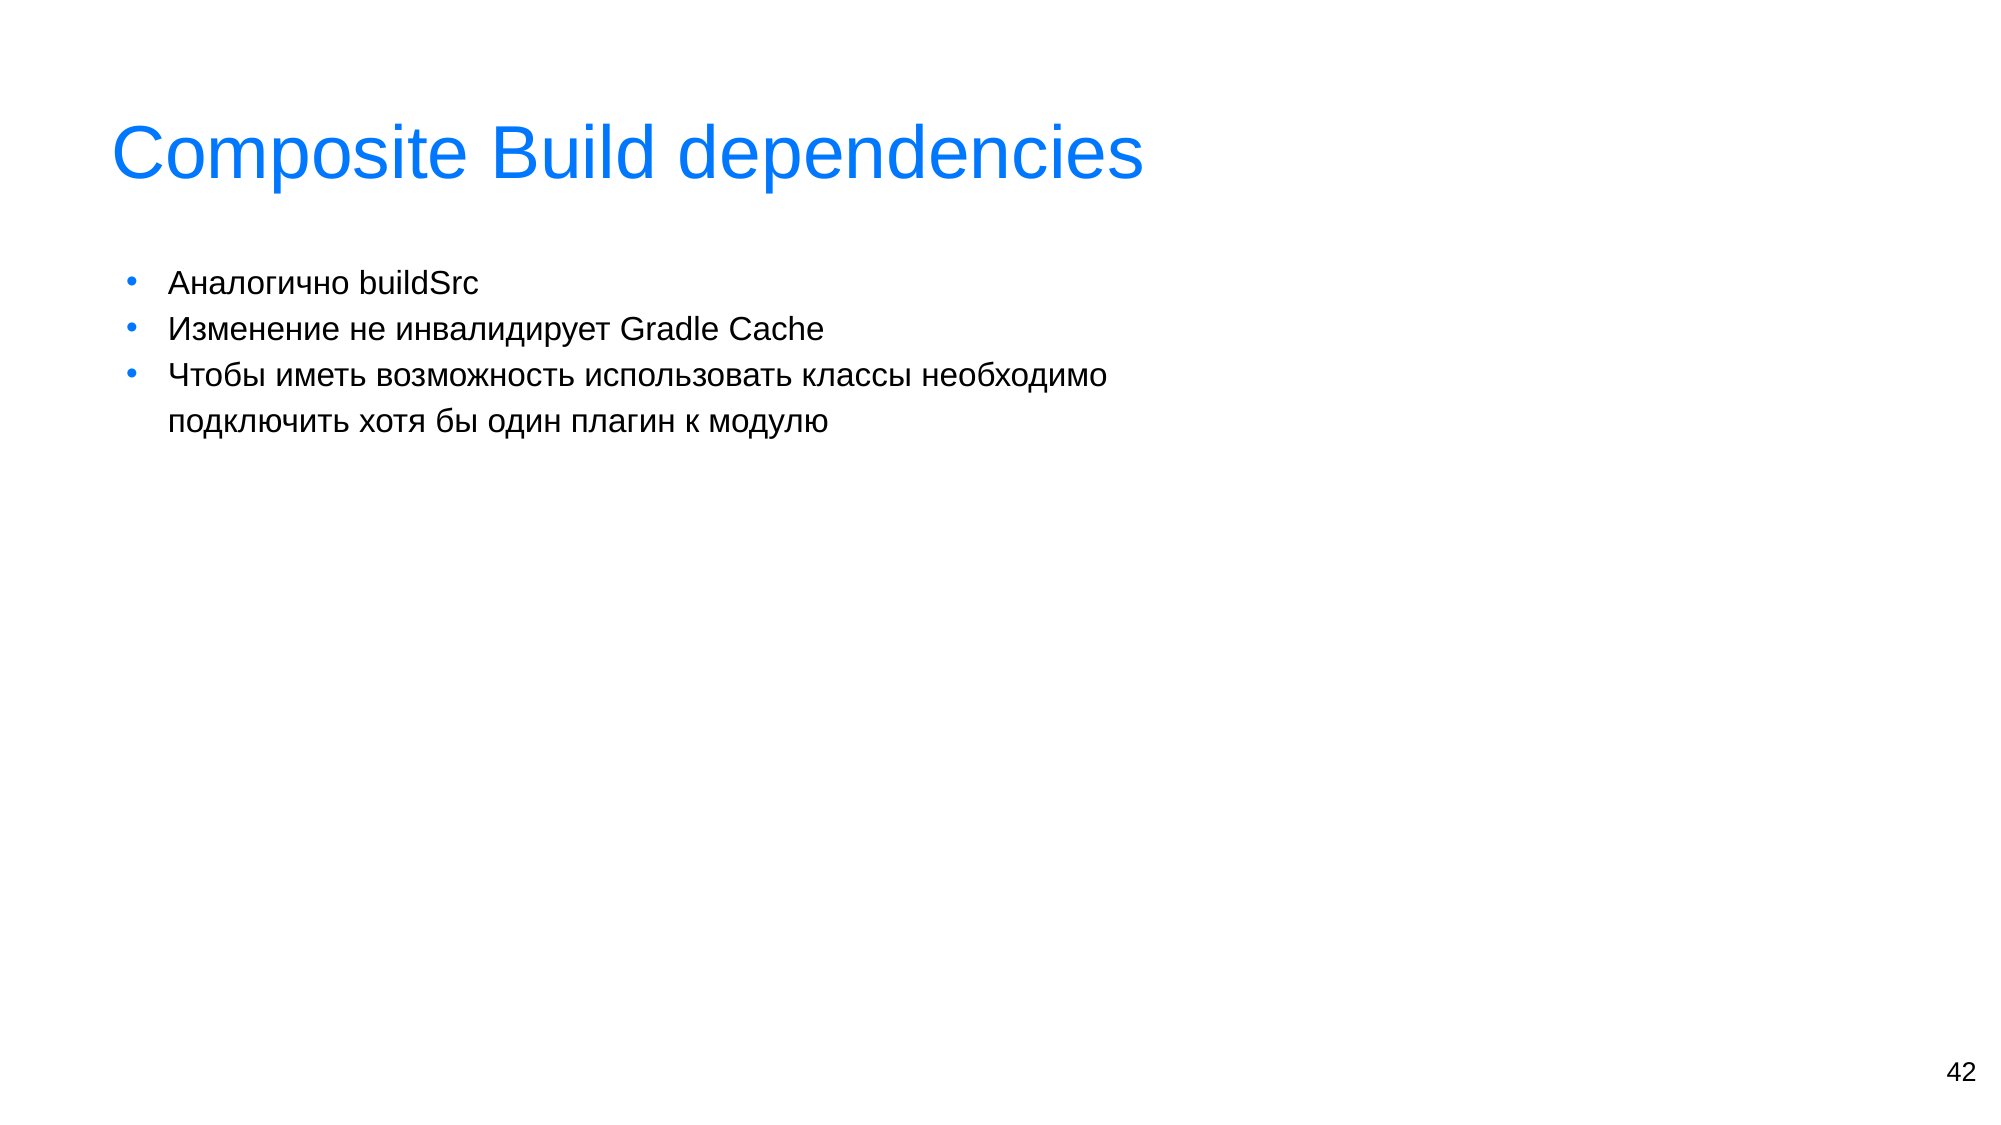

# Composite Build dependencies
Аналогично buildSrc
Изменение не инвалидирует Gradle Cache
Чтобы иметь возможность использовать классы необходимо подключить хотя бы один плагин к модулю
42